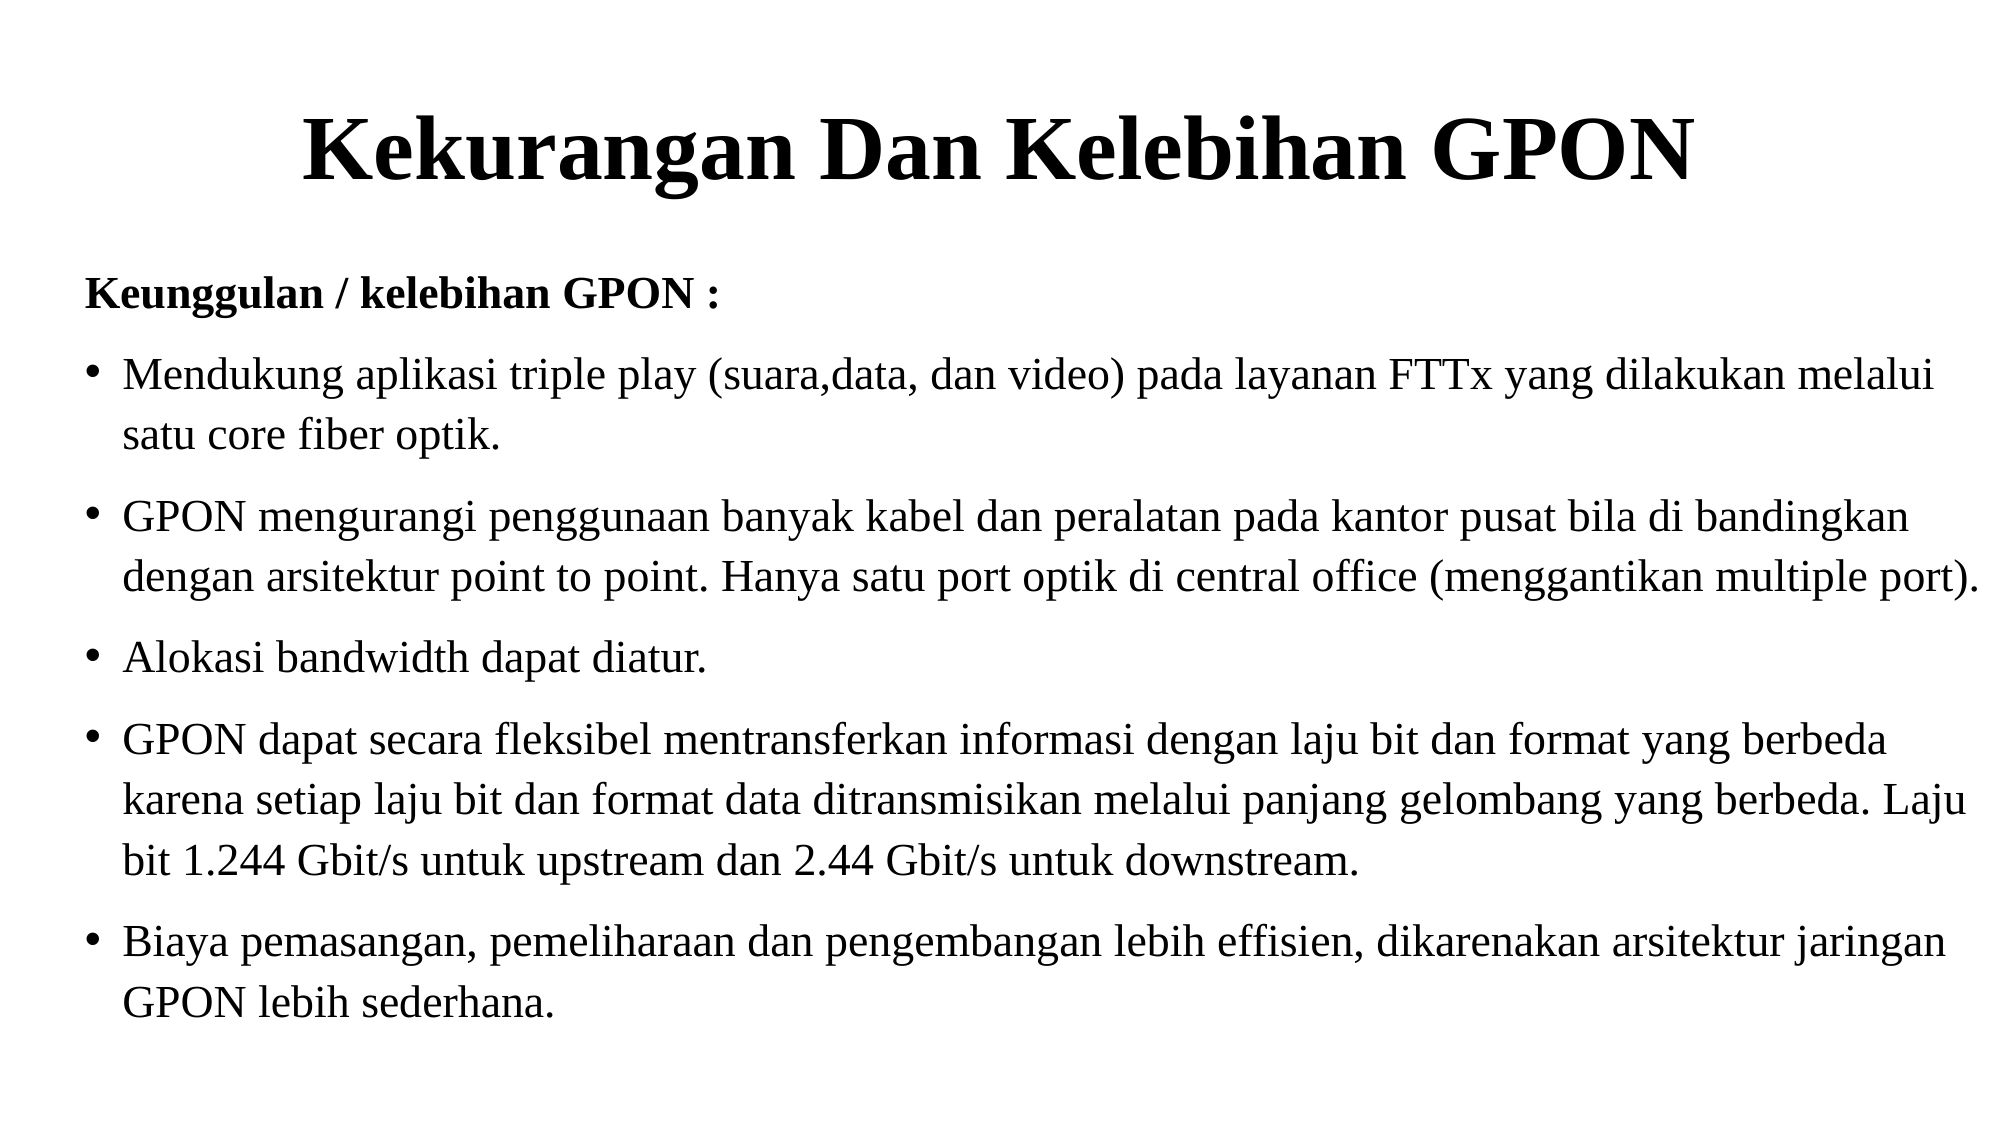

# Kekurangan Dan Kelebihan GPON
Keunggulan / kelebihan GPON :
Mendukung aplikasi triple play (suara,data, dan video) pada layanan FTTx yang dilakukan melalui satu core fiber optik.
GPON mengurangi penggunaan banyak kabel dan peralatan pada kantor pusat bila di bandingkan dengan arsitektur point to point. Hanya satu port optik di central office (menggantikan multiple port).
Alokasi bandwidth dapat diatur.
GPON dapat secara fleksibel mentransferkan informasi dengan laju bit dan format yang berbeda karena setiap laju bit dan format data ditransmisikan melalui panjang gelombang yang berbeda. Laju bit 1.244 Gbit/s untuk upstream dan 2.44 Gbit/s untuk downstream.
Biaya pemasangan, pemeliharaan dan pengembangan lebih effisien, dikarenakan arsitektur jaringan GPON lebih sederhana.